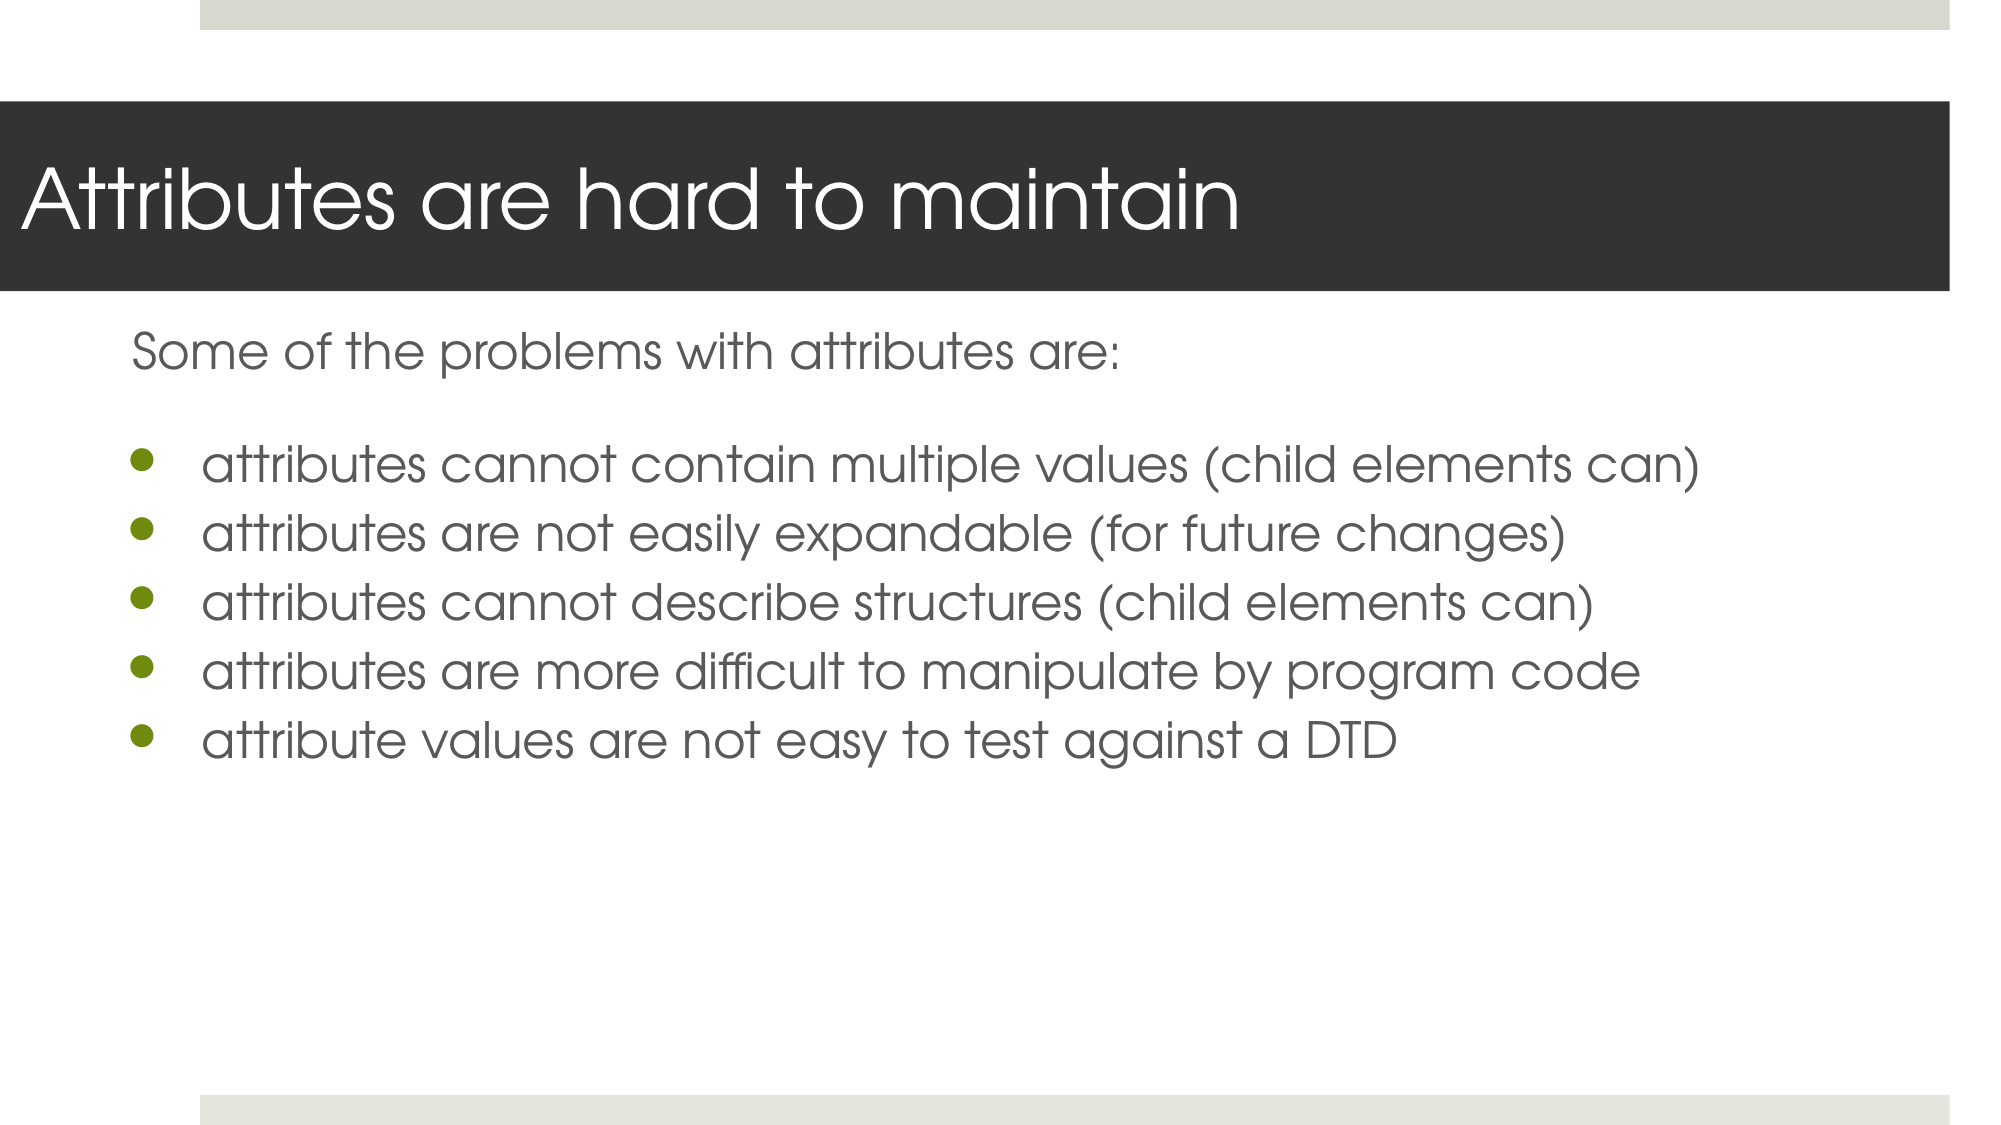

# Attributes are hard to maintain
Some of the problems with attributes are:
attributes cannot contain multiple values (child elements can)
attributes are not easily expandable (for future changes)
attributes cannot describe structures (child elements can)
attributes are more difficult to manipulate by program code
attribute values are not easy to test against a DTD